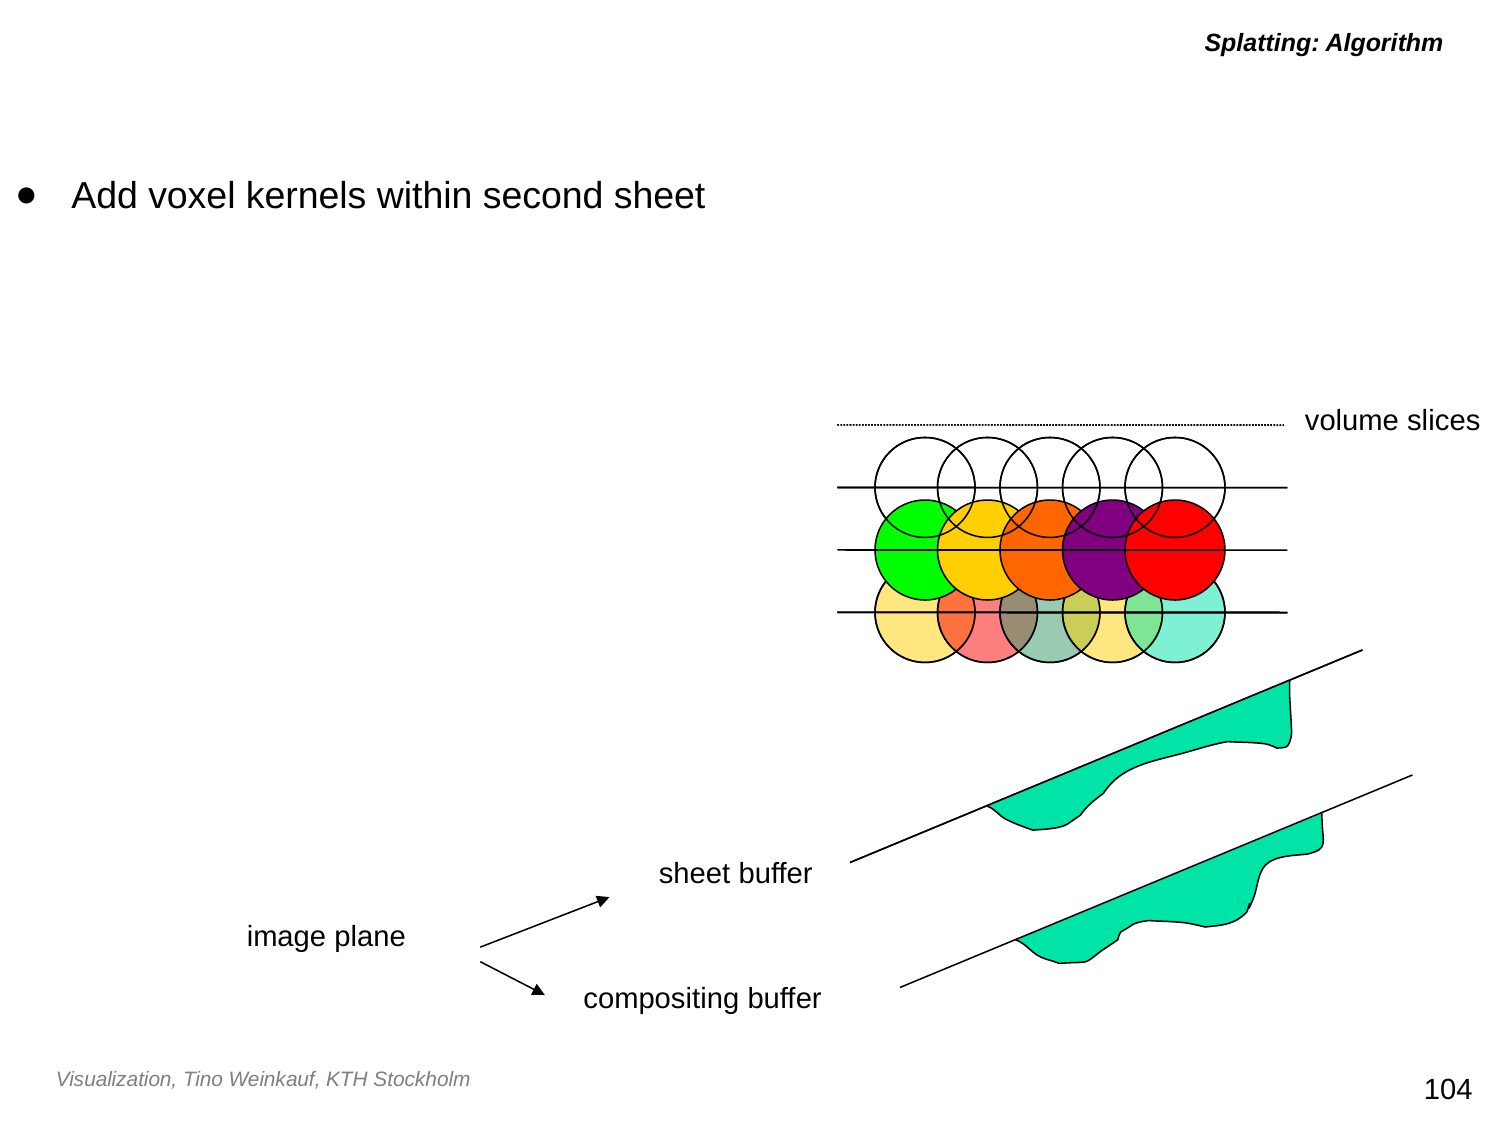

# Splatting: Algorithm

Add voxel kernels within second sheet

volume slices

sheet buffer

image plane

compositing buffer
104